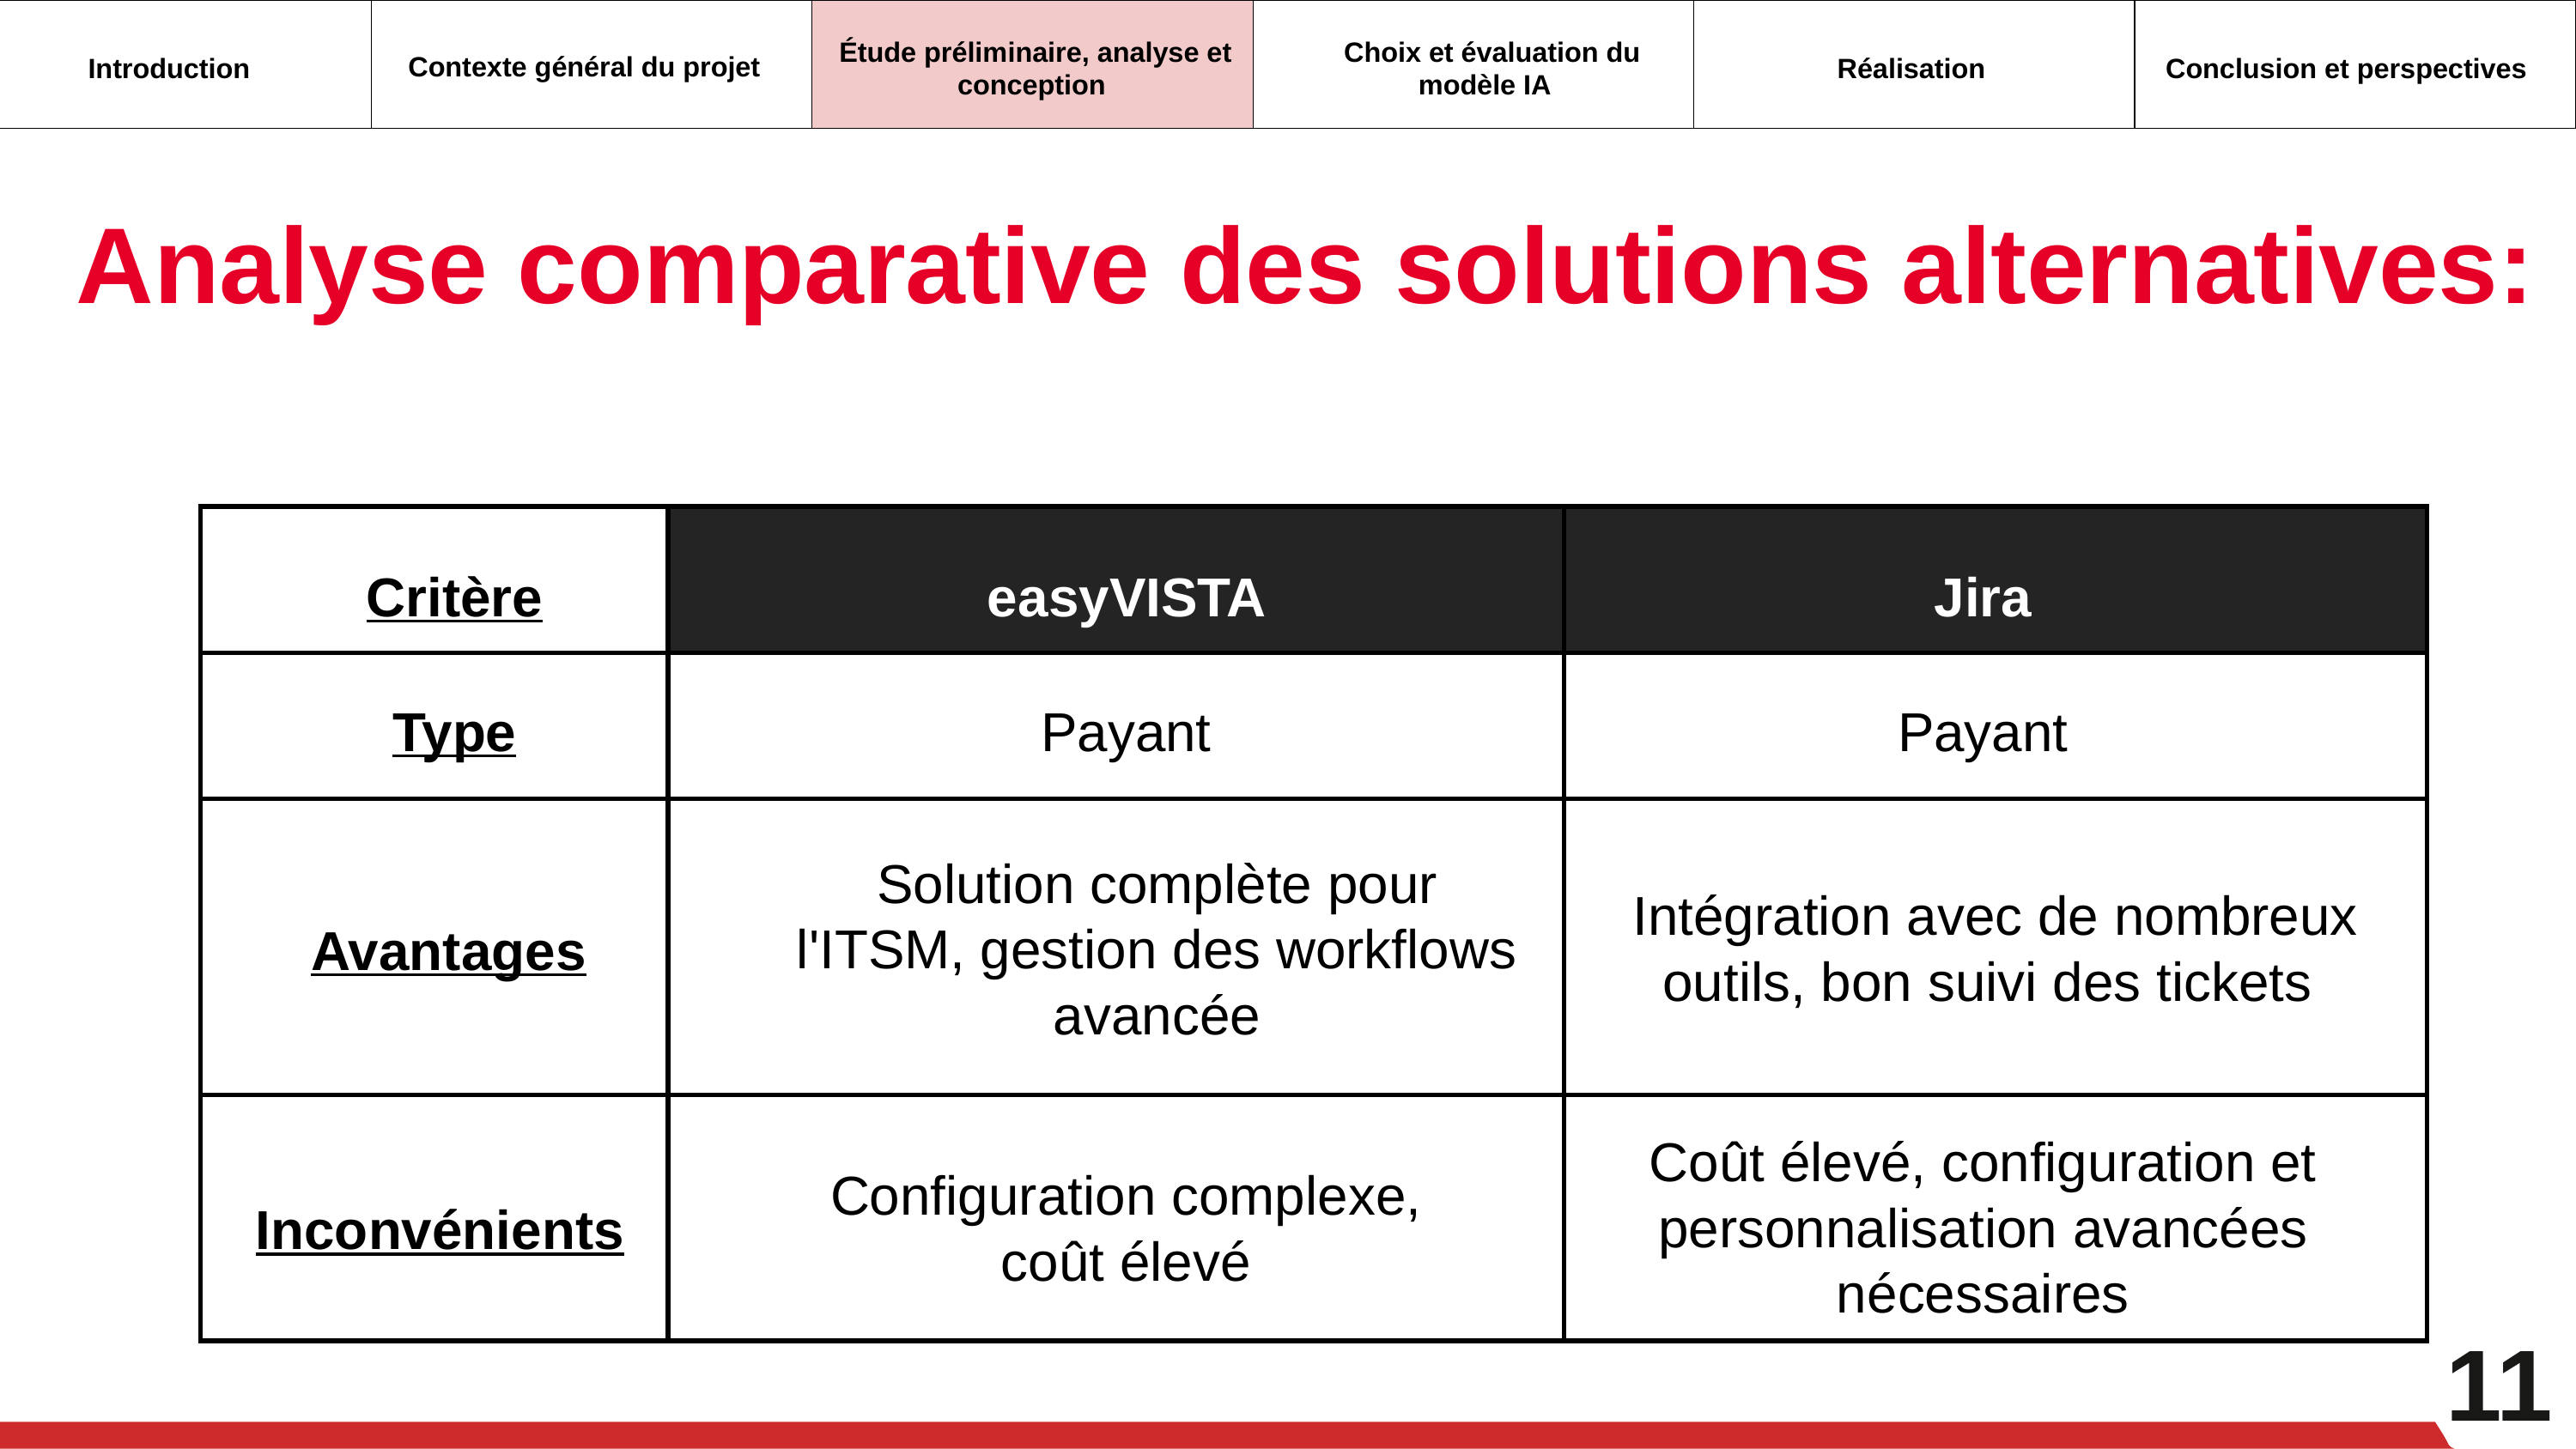

Étude préliminaire, analyse et conception
Choix et évaluation du modèle IA
Contexte général du projet
Introduction
Réalisation
Conclusion et perspectives
Analyse comparative des solutions alternatives:
Critère Type
easyVISTA Payant
Jira Payant
|  |  |  |
| --- | --- | --- |
|  |  |  |
|  |  |  |
|  |  |  |
Solution complète pour l'ITSM, gestion des workflows avancée
Intégration avec de nombreux outils, bon suivi des tickets
Avantages
Coût élevé, configuration et personnalisation avancées nécessaires
Configuration complexe, coût élevé
Inconvénients
11